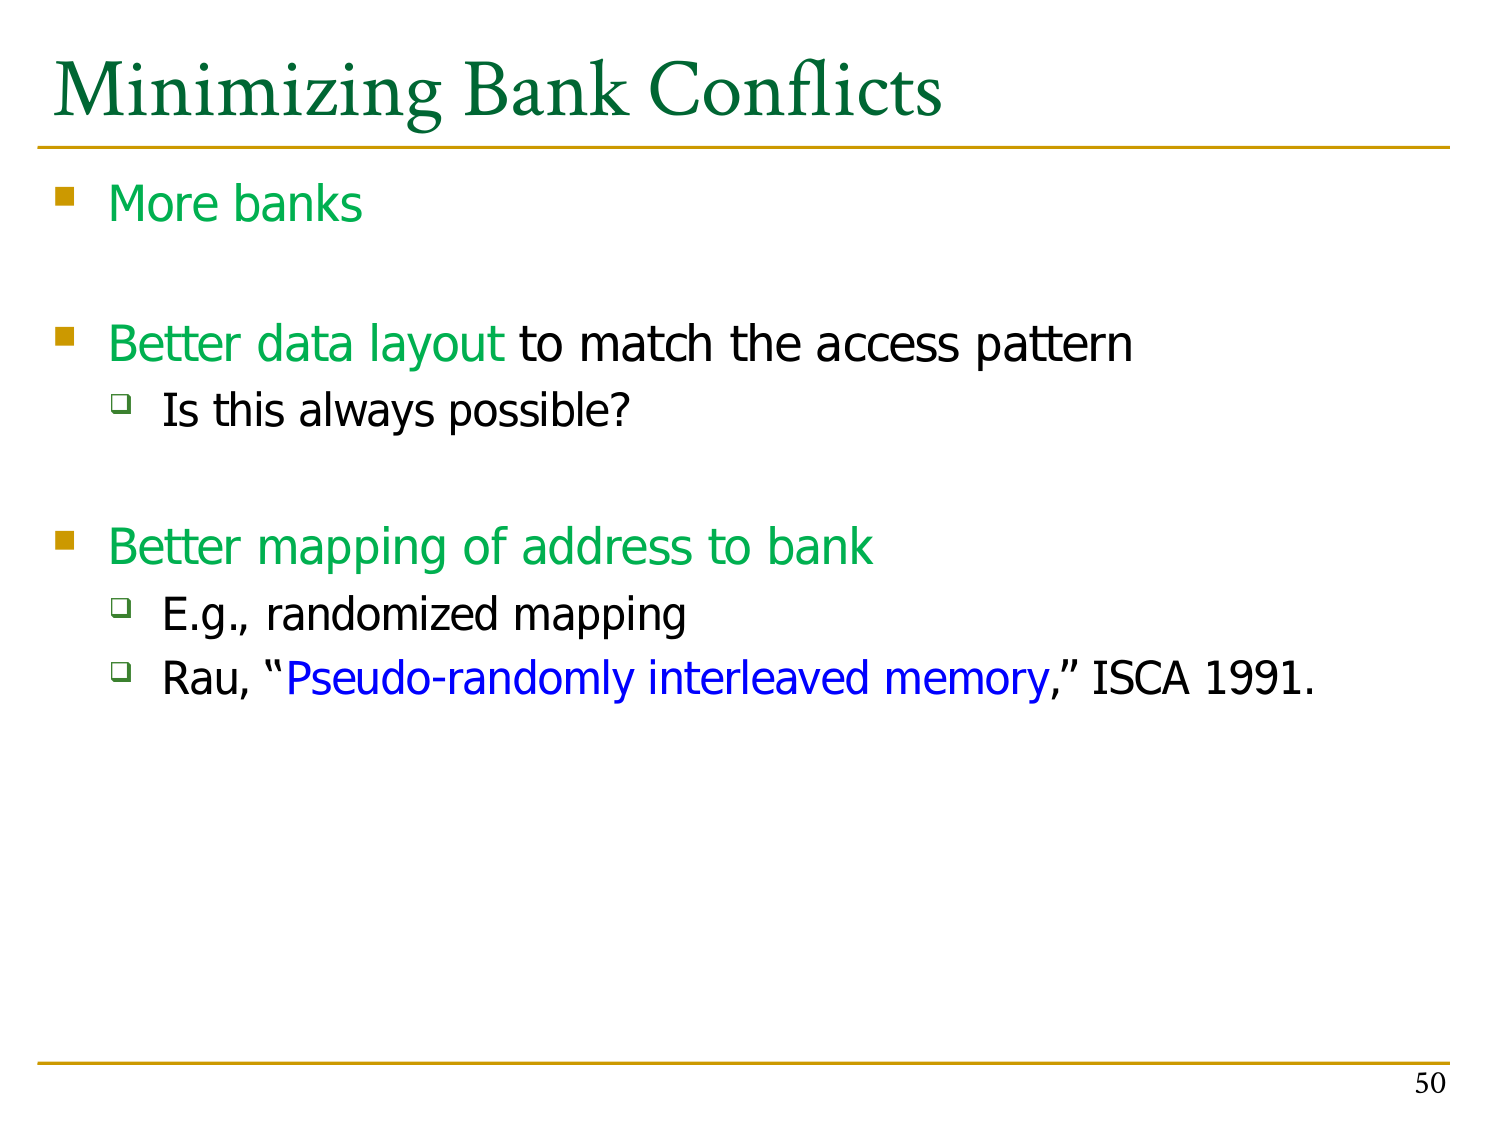

# Minimizing Bank Conflicts
More banks

Better data layout to match the access pattern
Is this always possible?

Better mapping of address to bank
E.g., randomized mapping
Rau, “Pseudo-randomly interleaved memory,” ISCA 1991.

50